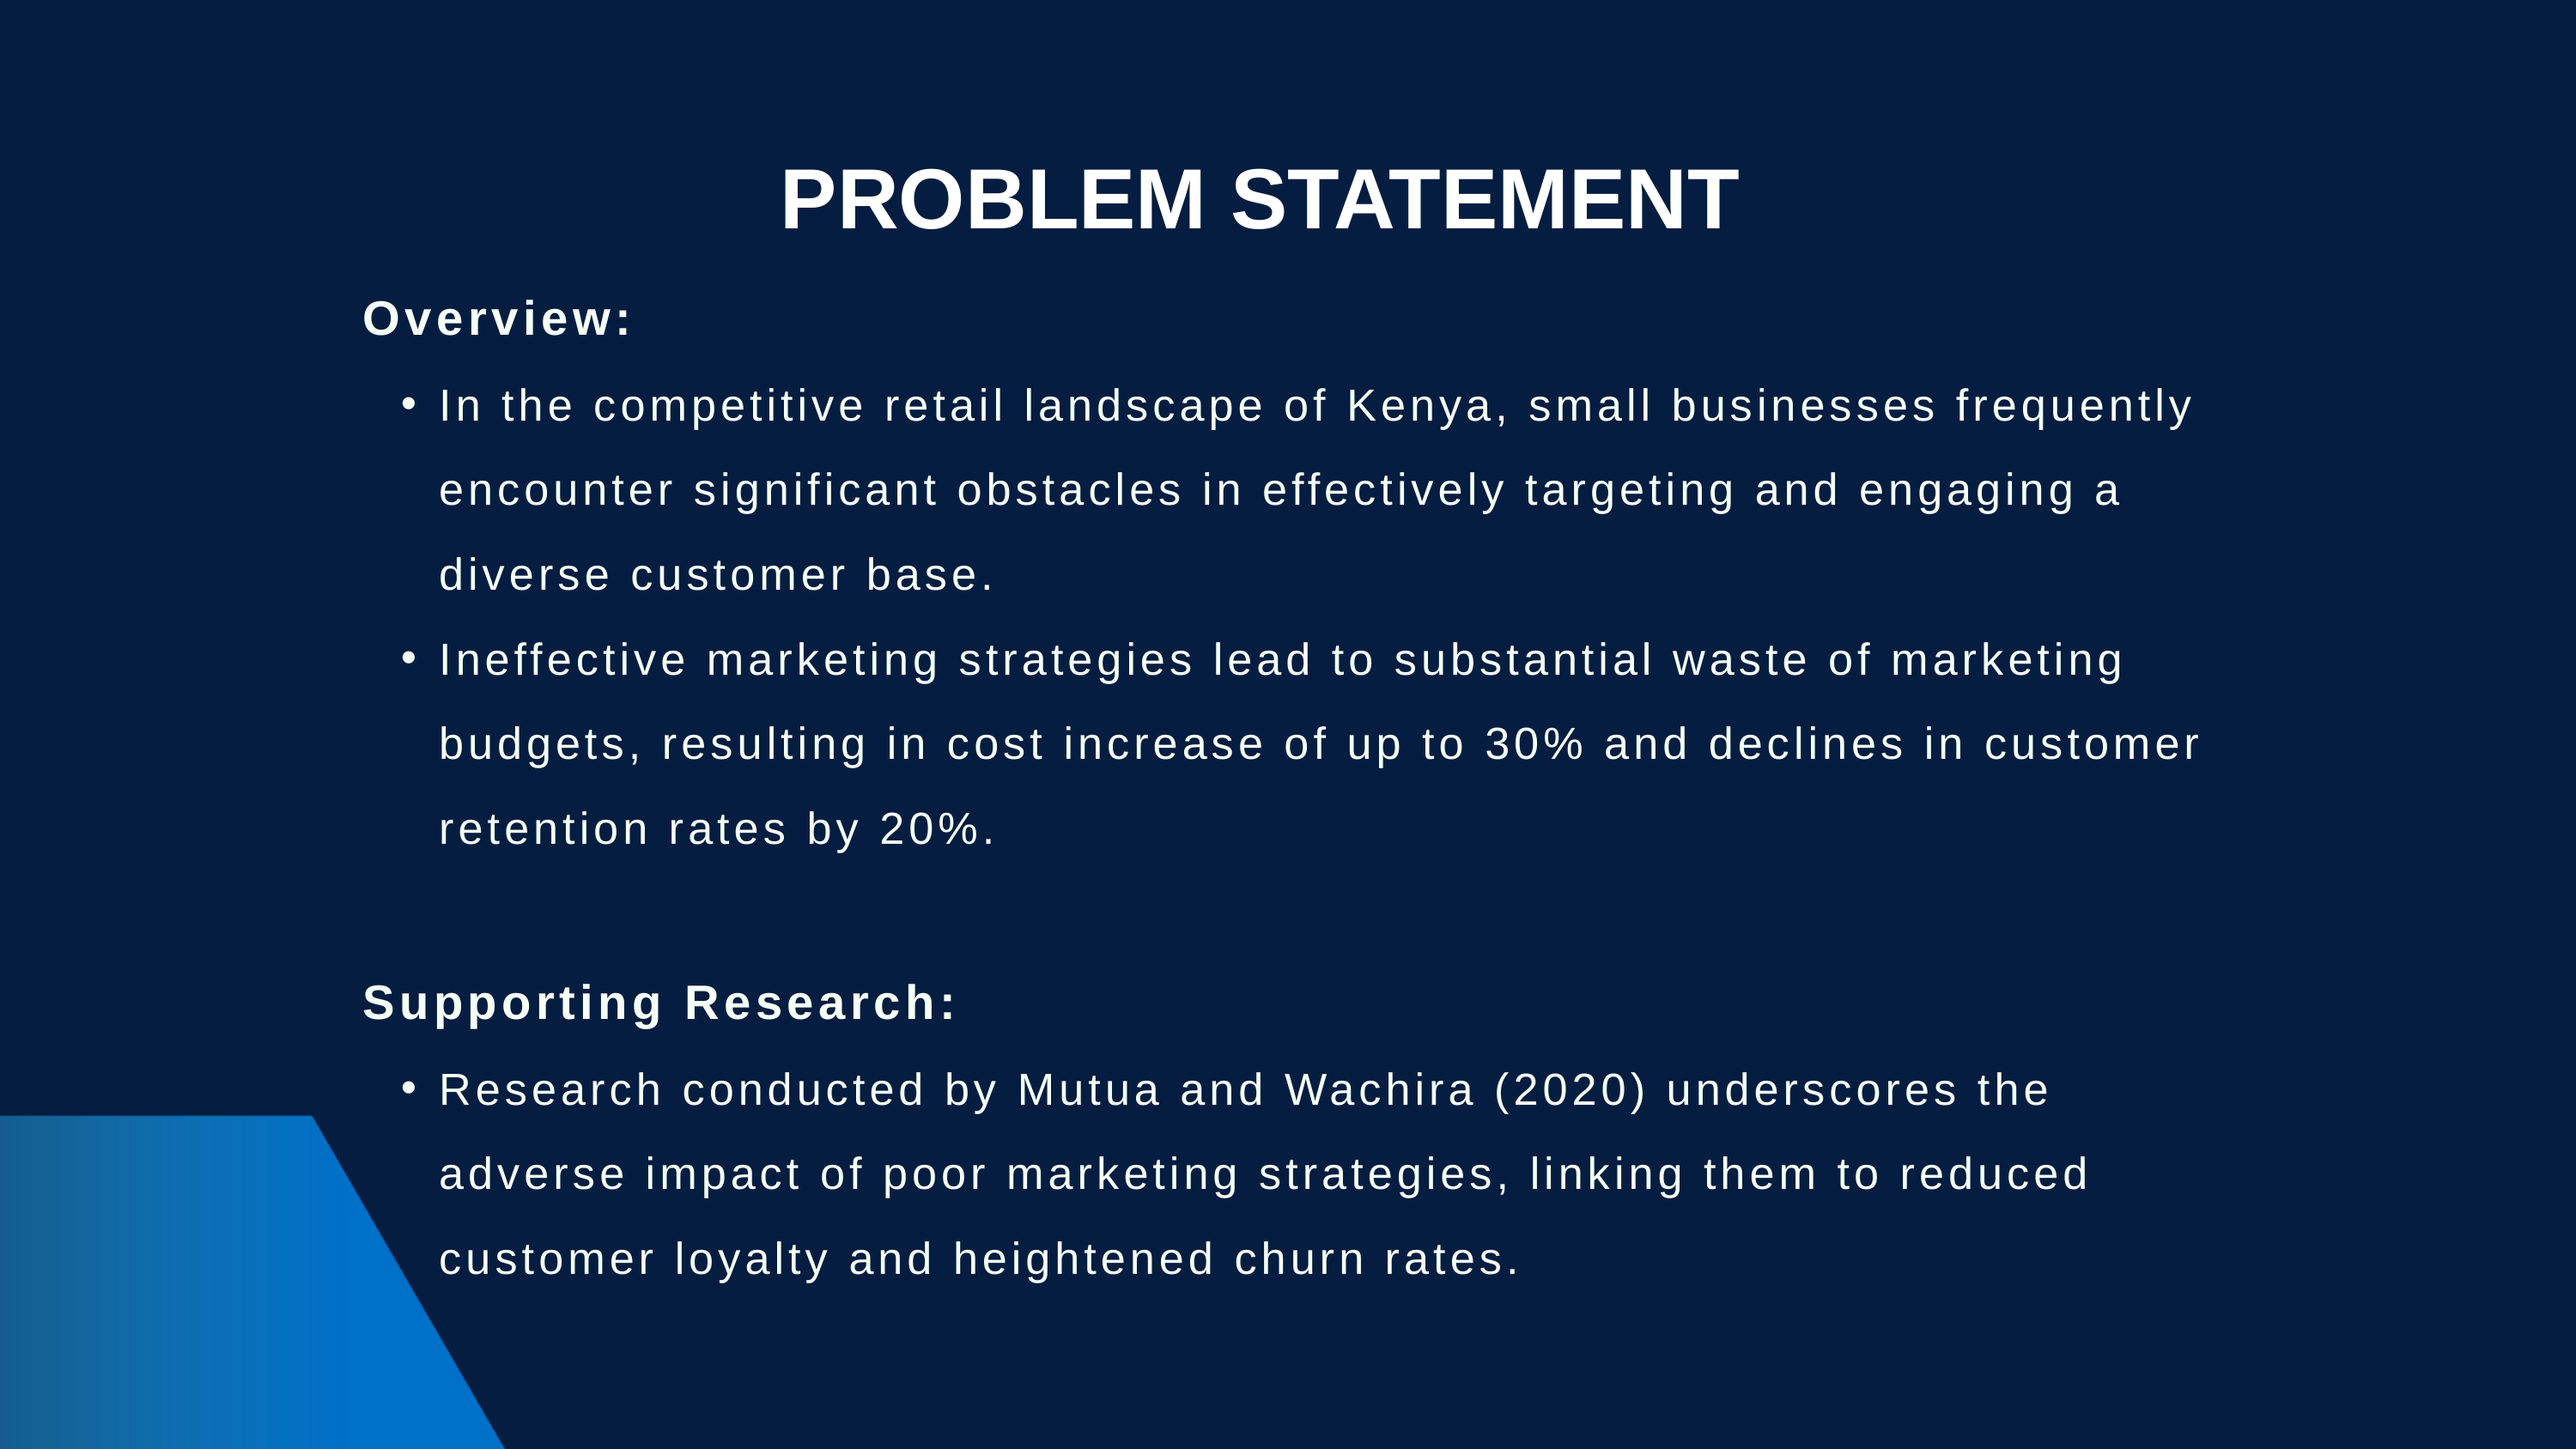

PROBLEM STATEMENT
Overview:
In the competitive retail landscape of Kenya, small businesses frequently encounter significant obstacles in effectively targeting and engaging a diverse customer base.
Ineffective marketing strategies lead to substantial waste of marketing budgets, resulting in cost increase of up to 30% and declines in customer retention rates by 20%.

Supporting Research:
Research conducted by Mutua and Wachira (2020) underscores the adverse impact of poor marketing strategies, linking them to reduced customer loyalty and heightened churn rates.